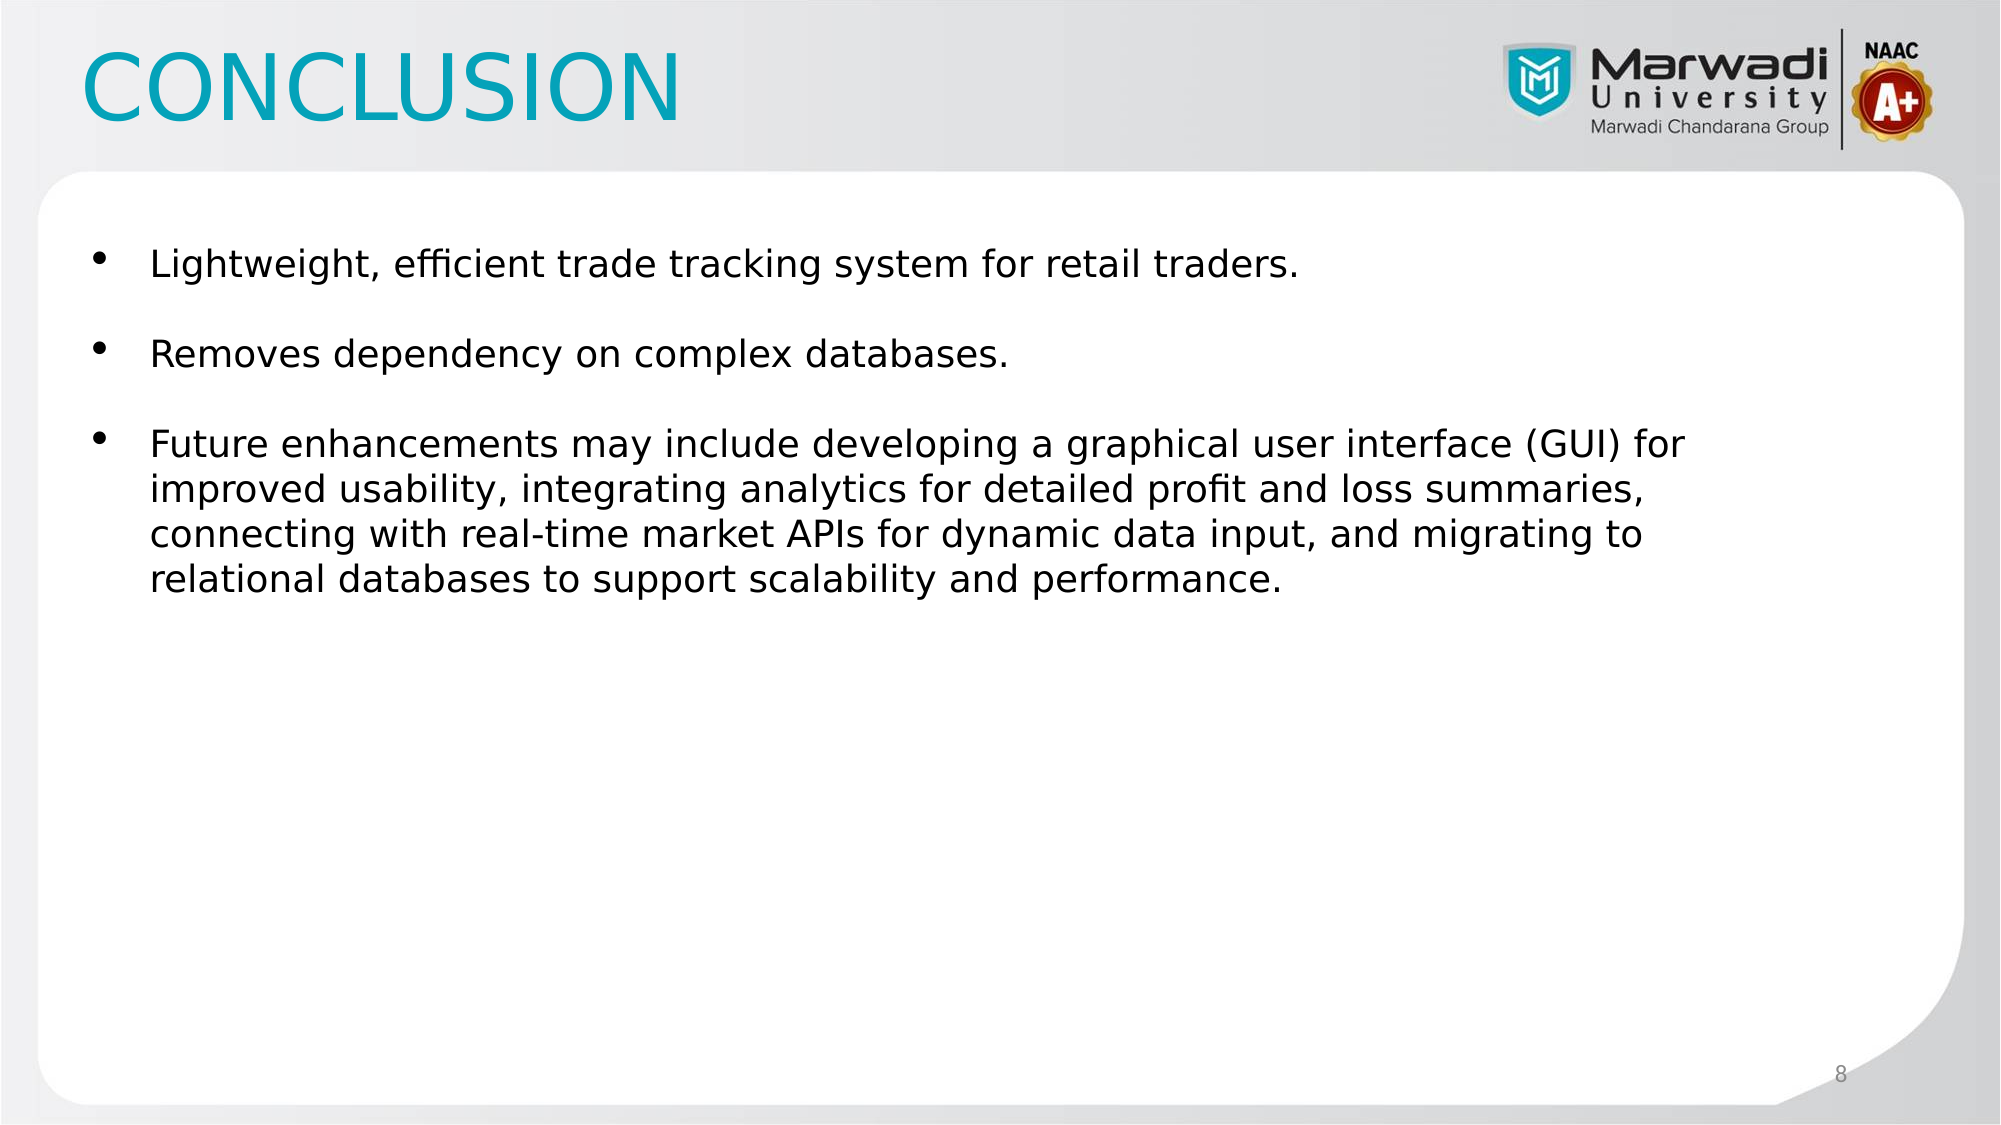

# CONCLUSION
Lightweight, efficient trade tracking system for retail traders.

Removes dependency on complex databases.

Future enhancements may include developing a graphical user interface (GUI) for improved usability, integrating analytics for detailed profit and loss summaries, connecting with real-time market APIs for dynamic data input, and migrating to relational databases to support scalability and performance.

8